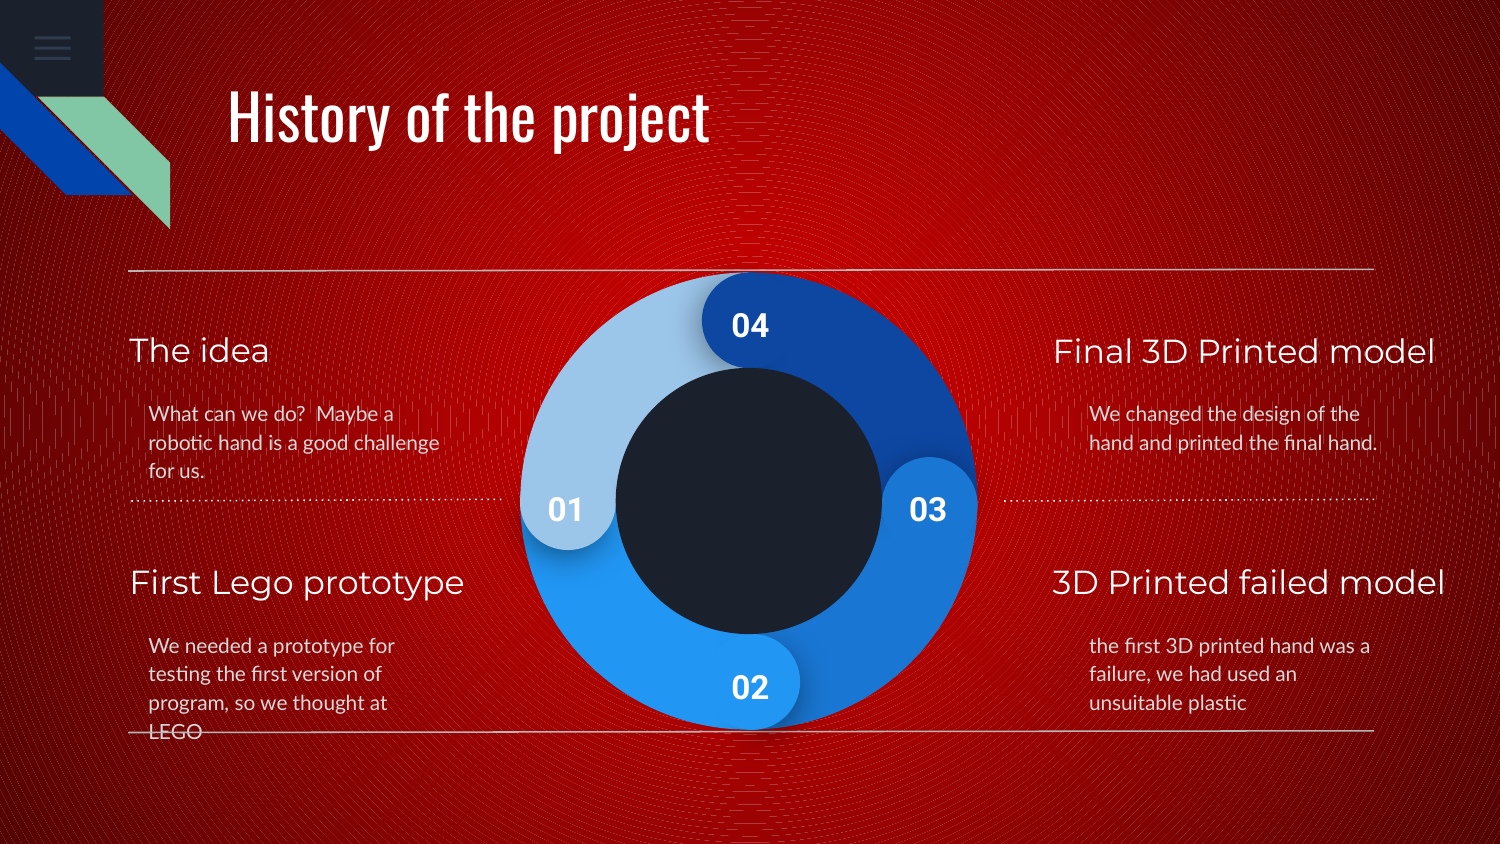

# History of the project

04
The idea
Final 3D Printed model

What can we do?  Maybe a robotic hand is a good challenge for us.
We changed the design of the hand and printed the final hand.

01
03
First Lego prototype
3D Printed failed model
We needed a prototype for testing the first version of program, so we thought at LEGO

the first 3D printed hand was a failure, we had used an unsuitable plastic

02